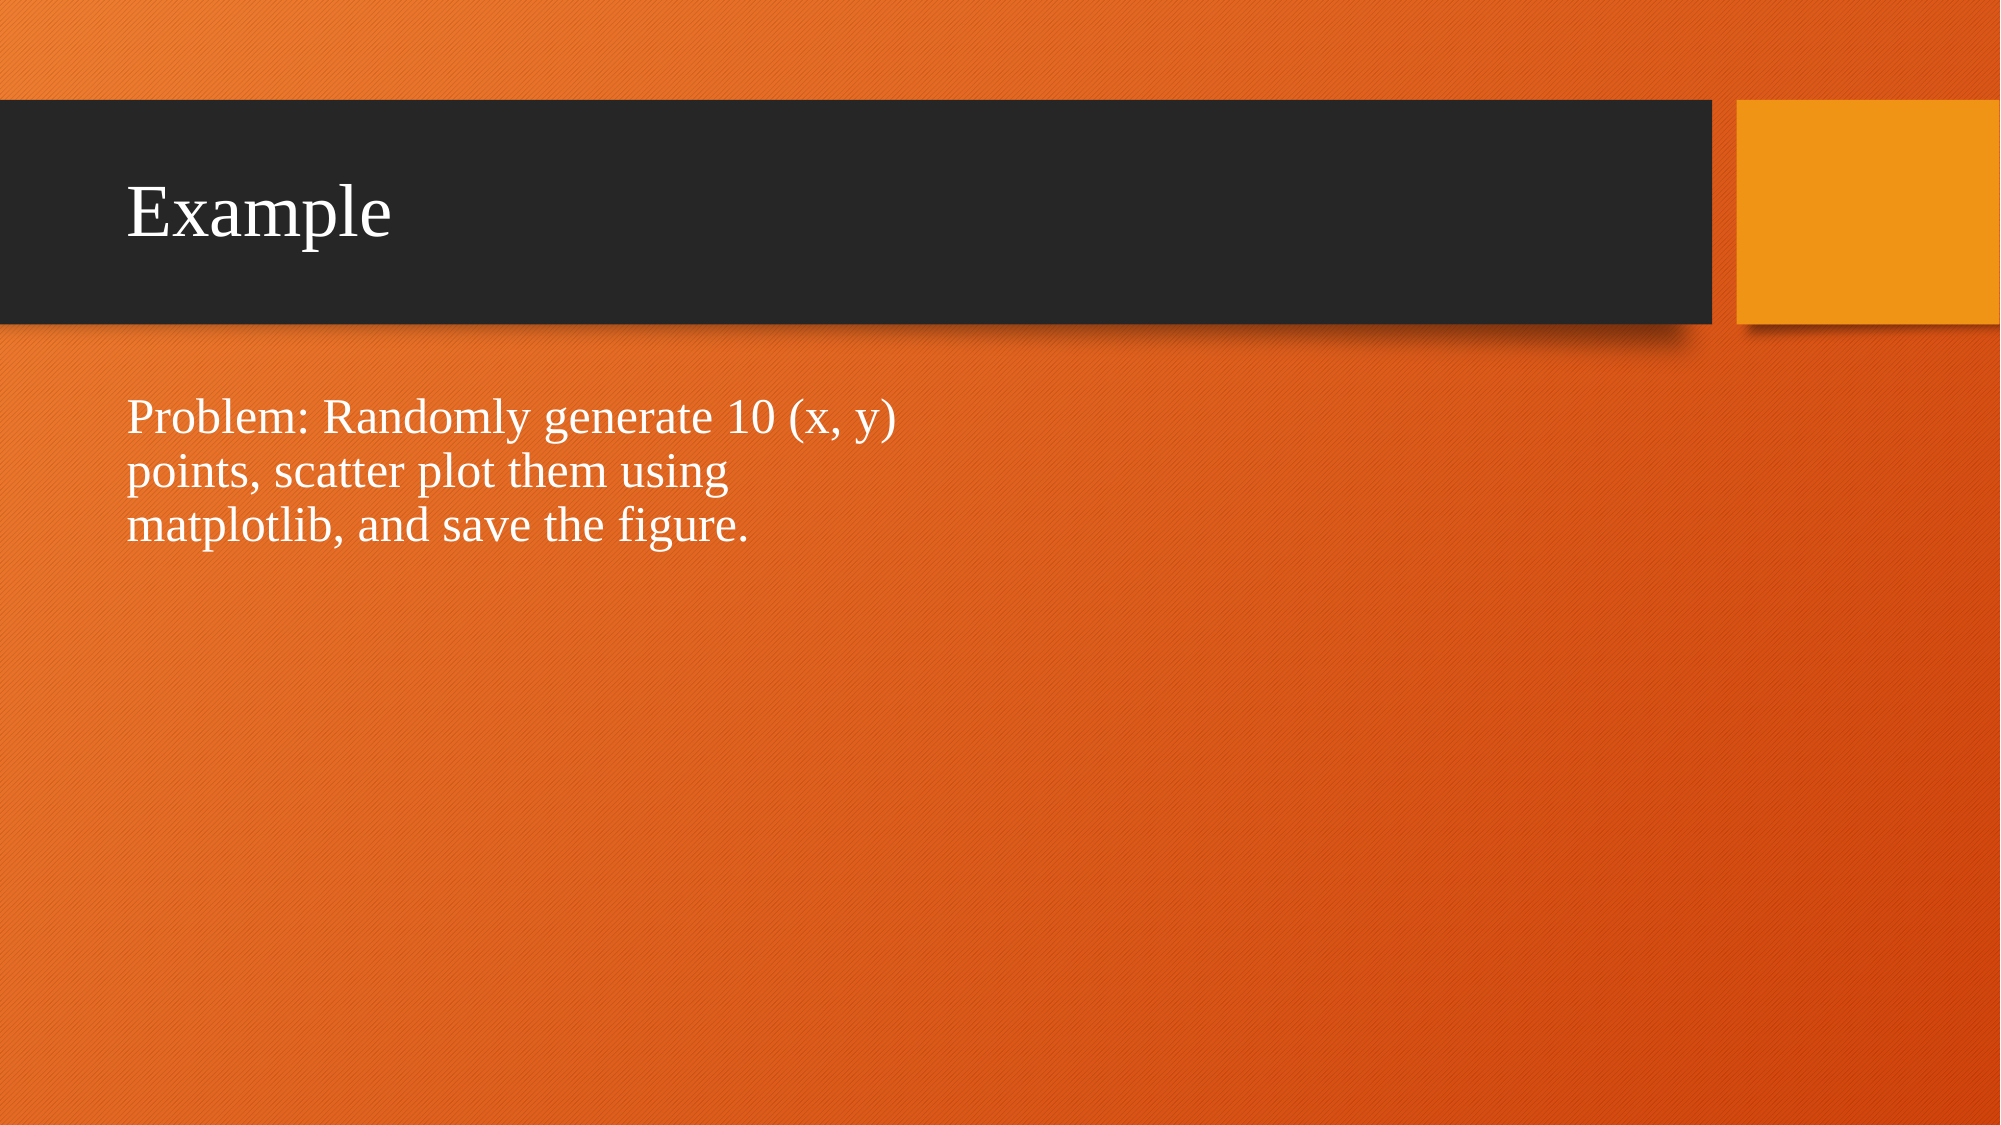

# Example
Problem: Randomly generate 10 (x, y) points, scatter plot them using matplotlib, and save the figure.